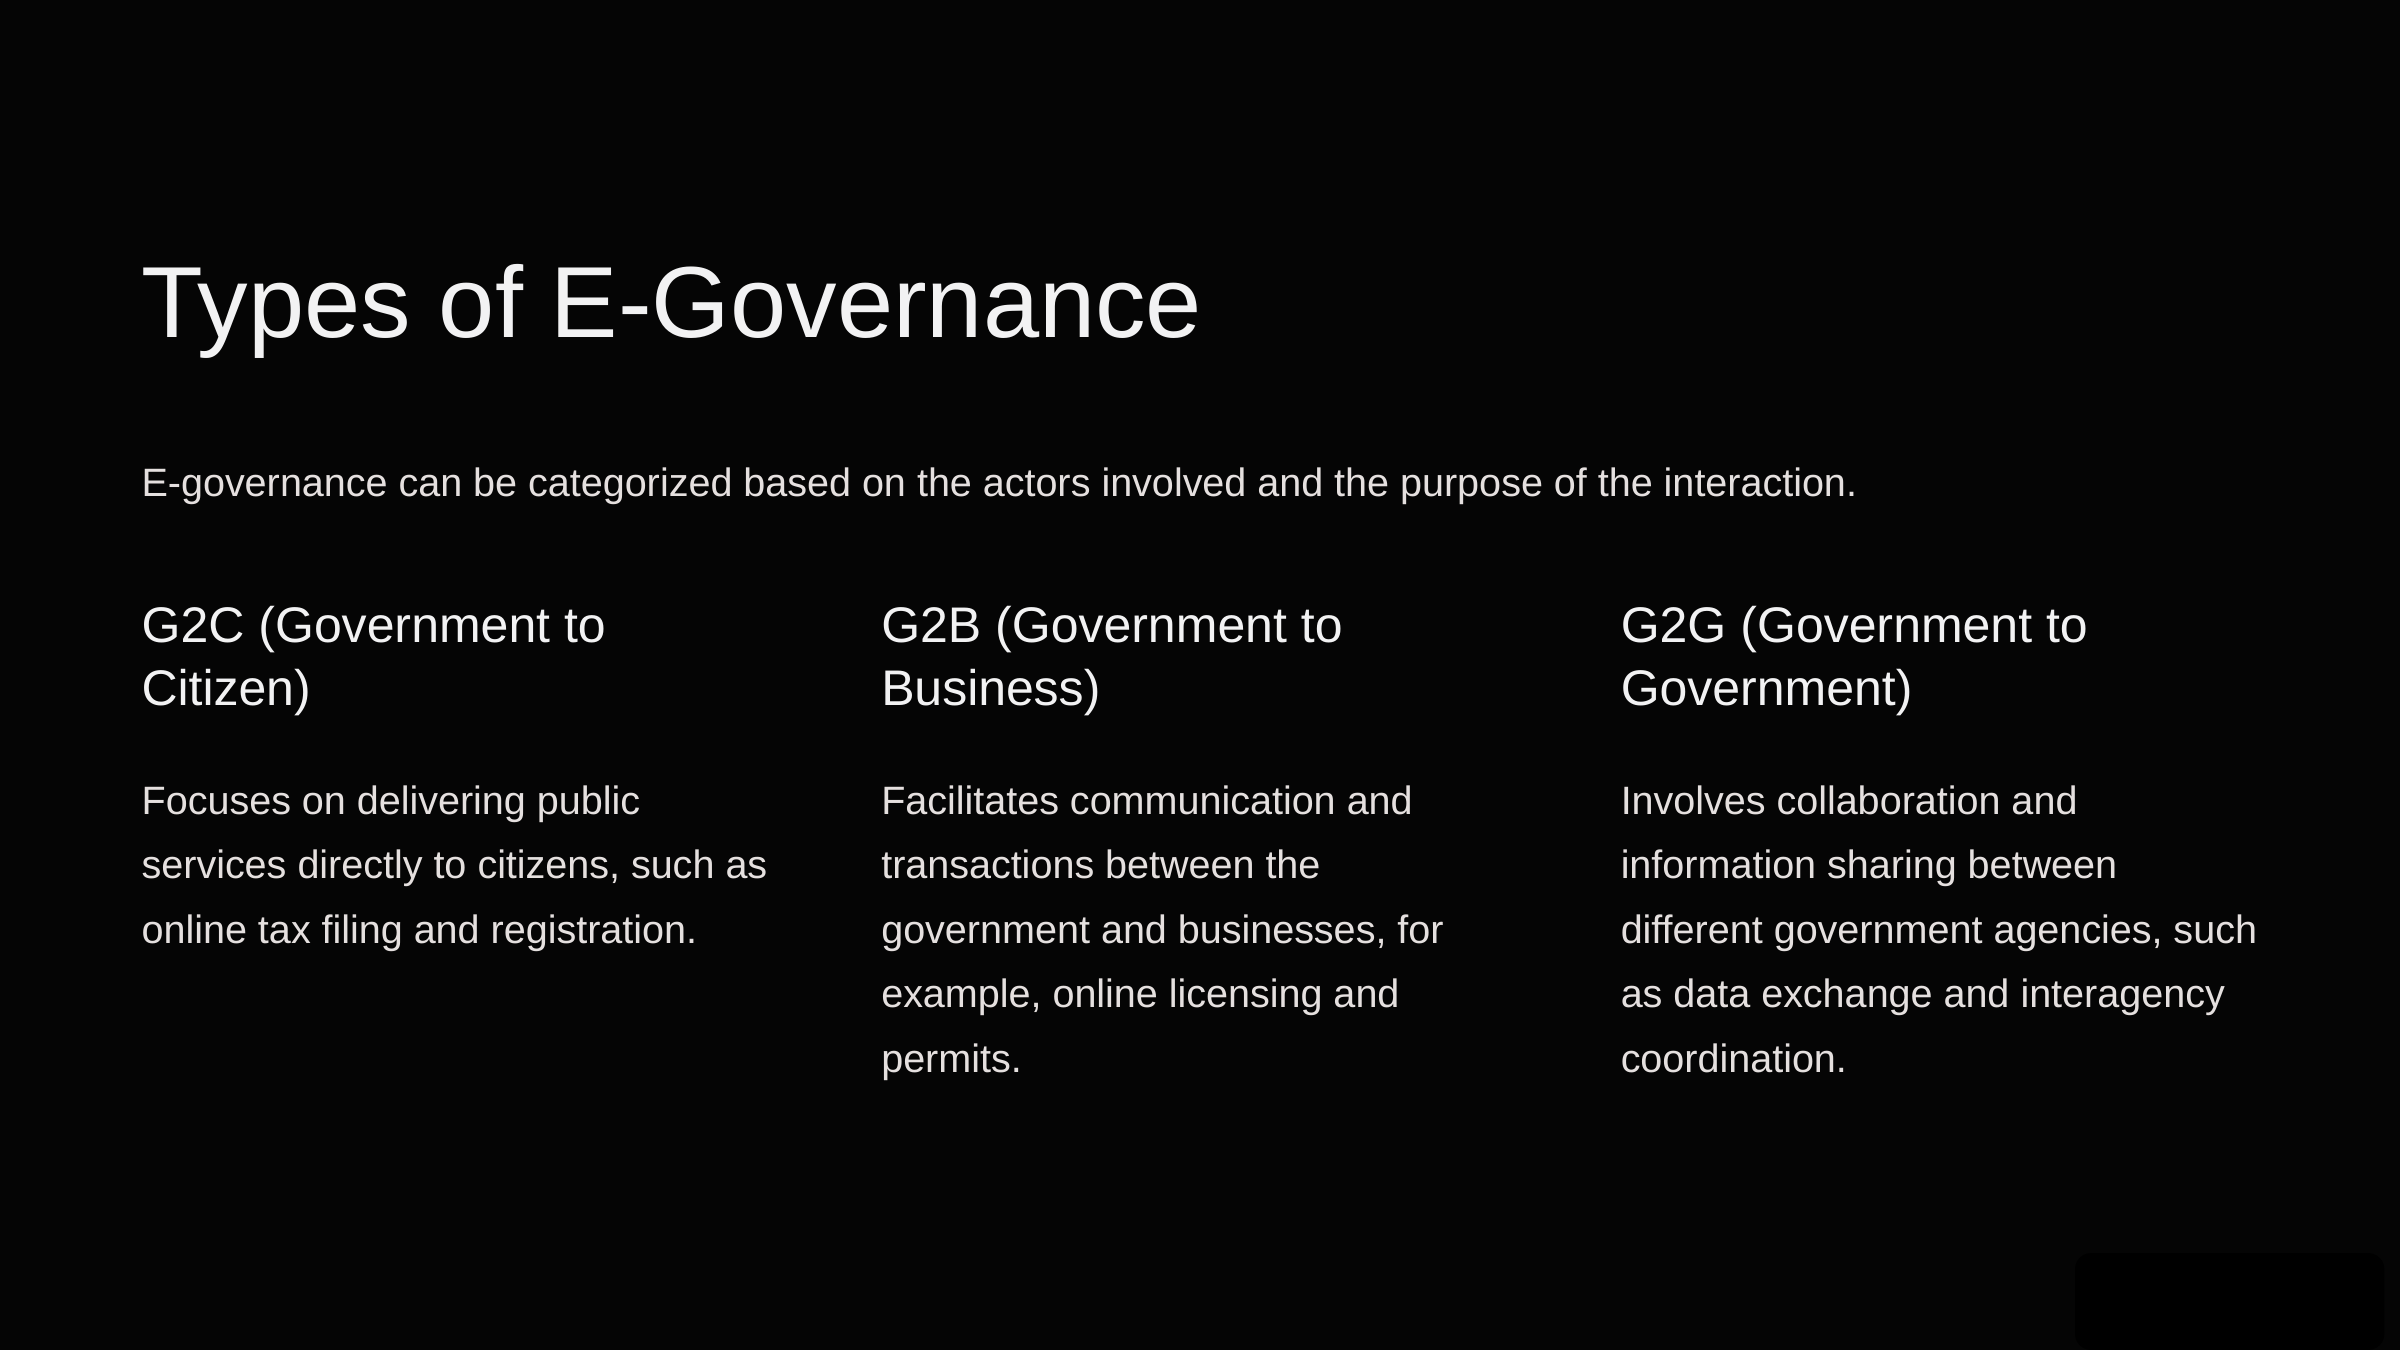

Types of E-Governance
E-governance can be categorized based on the actors involved and the purpose of the interaction.
G2C (Government to Citizen)
G2B (Government to Business)
G2G (Government to Government)
Focuses on delivering public services directly to citizens, such as online tax filing and registration.
Facilitates communication and transactions between the government and businesses, for example, online licensing and permits.
Involves collaboration and information sharing between different government agencies, such as data exchange and interagency coordination.